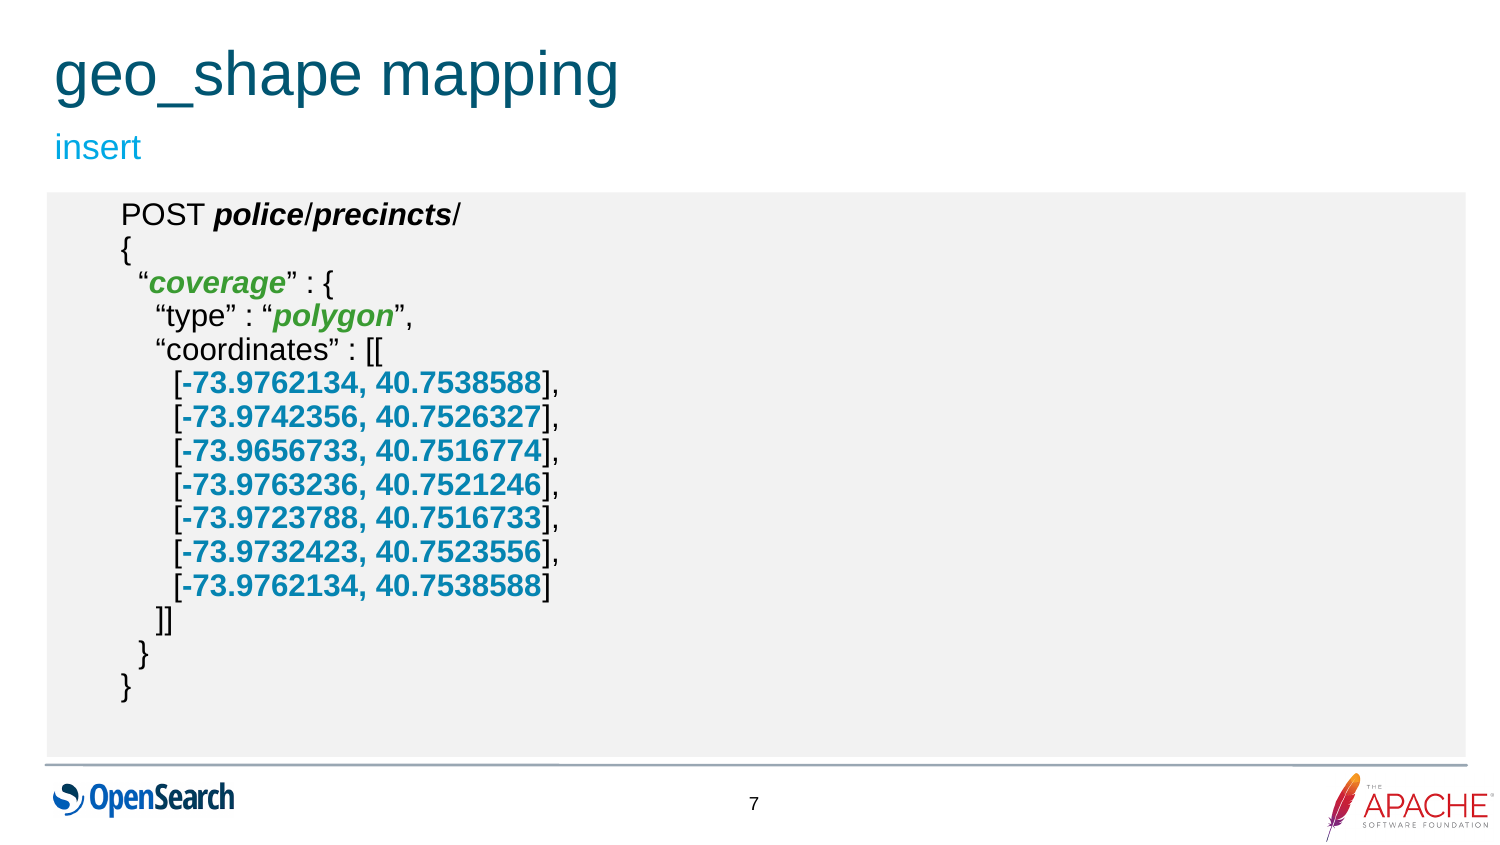

geo_shape mapping
insert
POST police/precincts/
{
  “coverage” : {
    “type” : “polygon”,
    “coordinates” : [[
      [-73.9762134, 40.7538588],
      [-73.9742356, 40.7526327],
      [-73.9656733, 40.7516774],
      [-73.9763236, 40.7521246],
      [-73.9723788, 40.7516733],
      [-73.9732423, 40.7523556],
      [-73.9762134, 40.7538588]
    ]]
  }
}
7